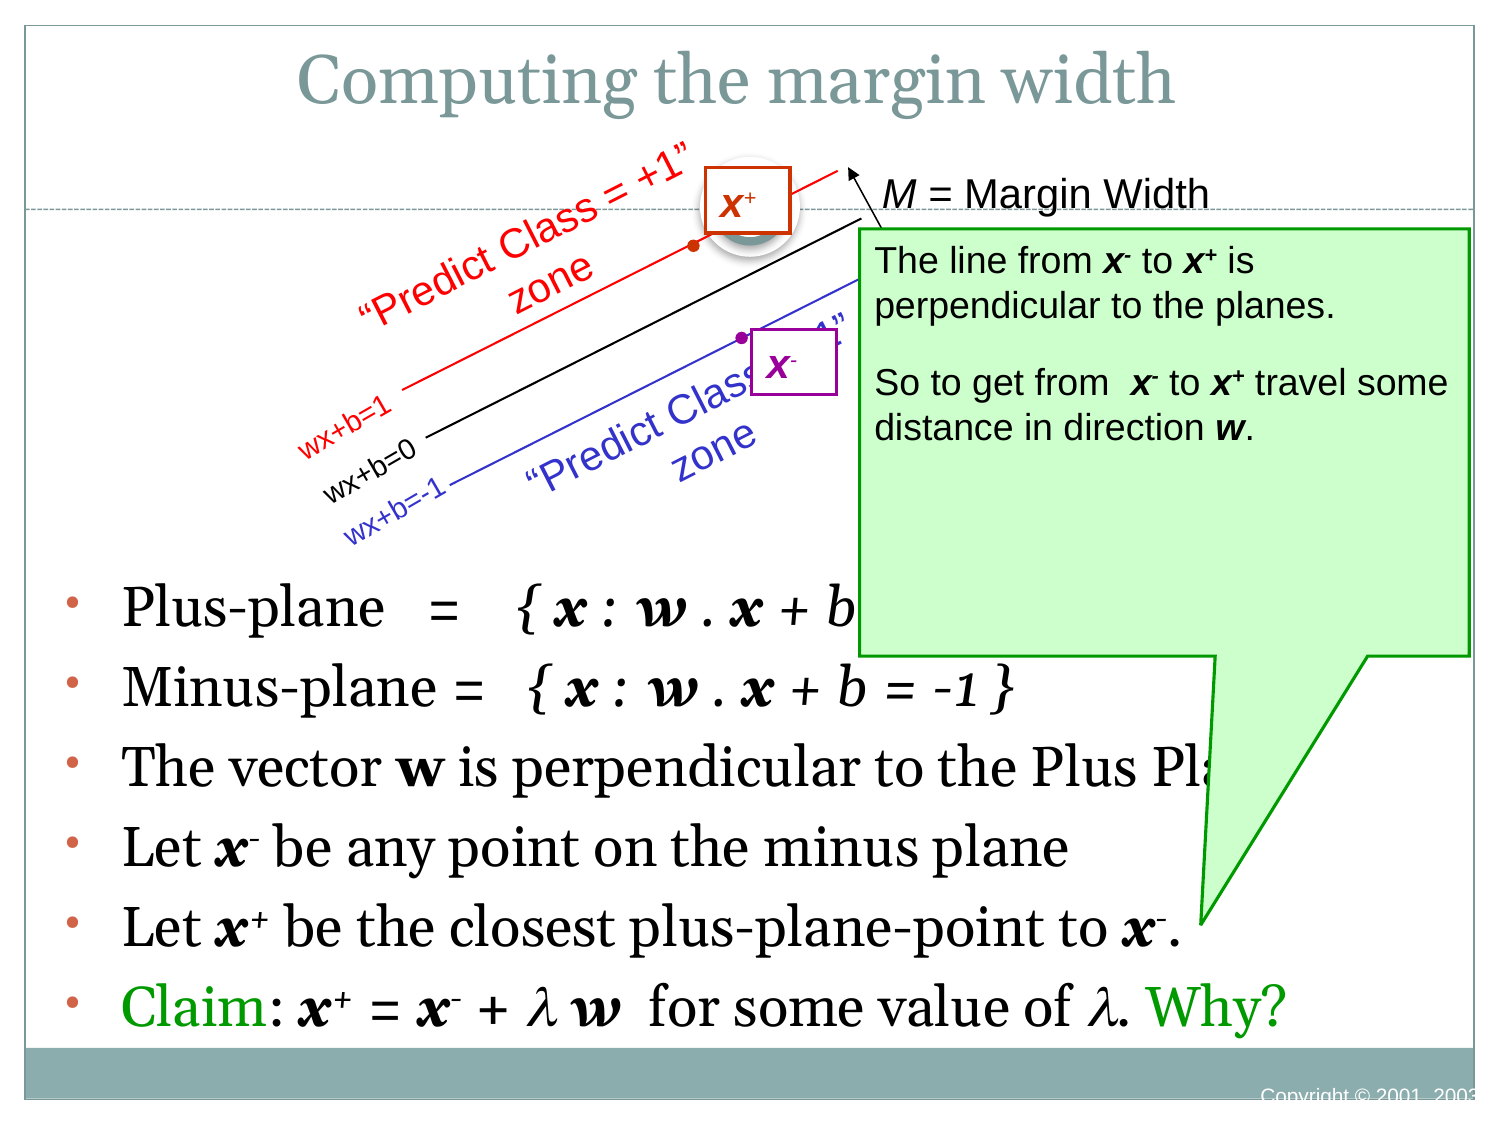

Computing the margin width
M = Margin Width

x+

“Predict Class = +1” zone

The line from x- to x+ is perpendicular to the planes.
So to get from  x- to x+ travel some distance in direction w.

How do we compute M in terms of w and b?
x-

“Predict Class = -1” zone
wx+b=1
wx+b=0
wx+b=-1
Plus-plane   =    { x : w . x + b = +1 }
Minus-plane =   { x : w . x + b = -1 }
The vector w is perpendicular to the Plus Plane
Let x- be any point on the minus plane
Let x+ be the closest plus-plane-point to x-.
Claim: x+ = x- + λ w  for some value of λ. Why?
Copyright © 2001, 2003, Andrew W. Moore